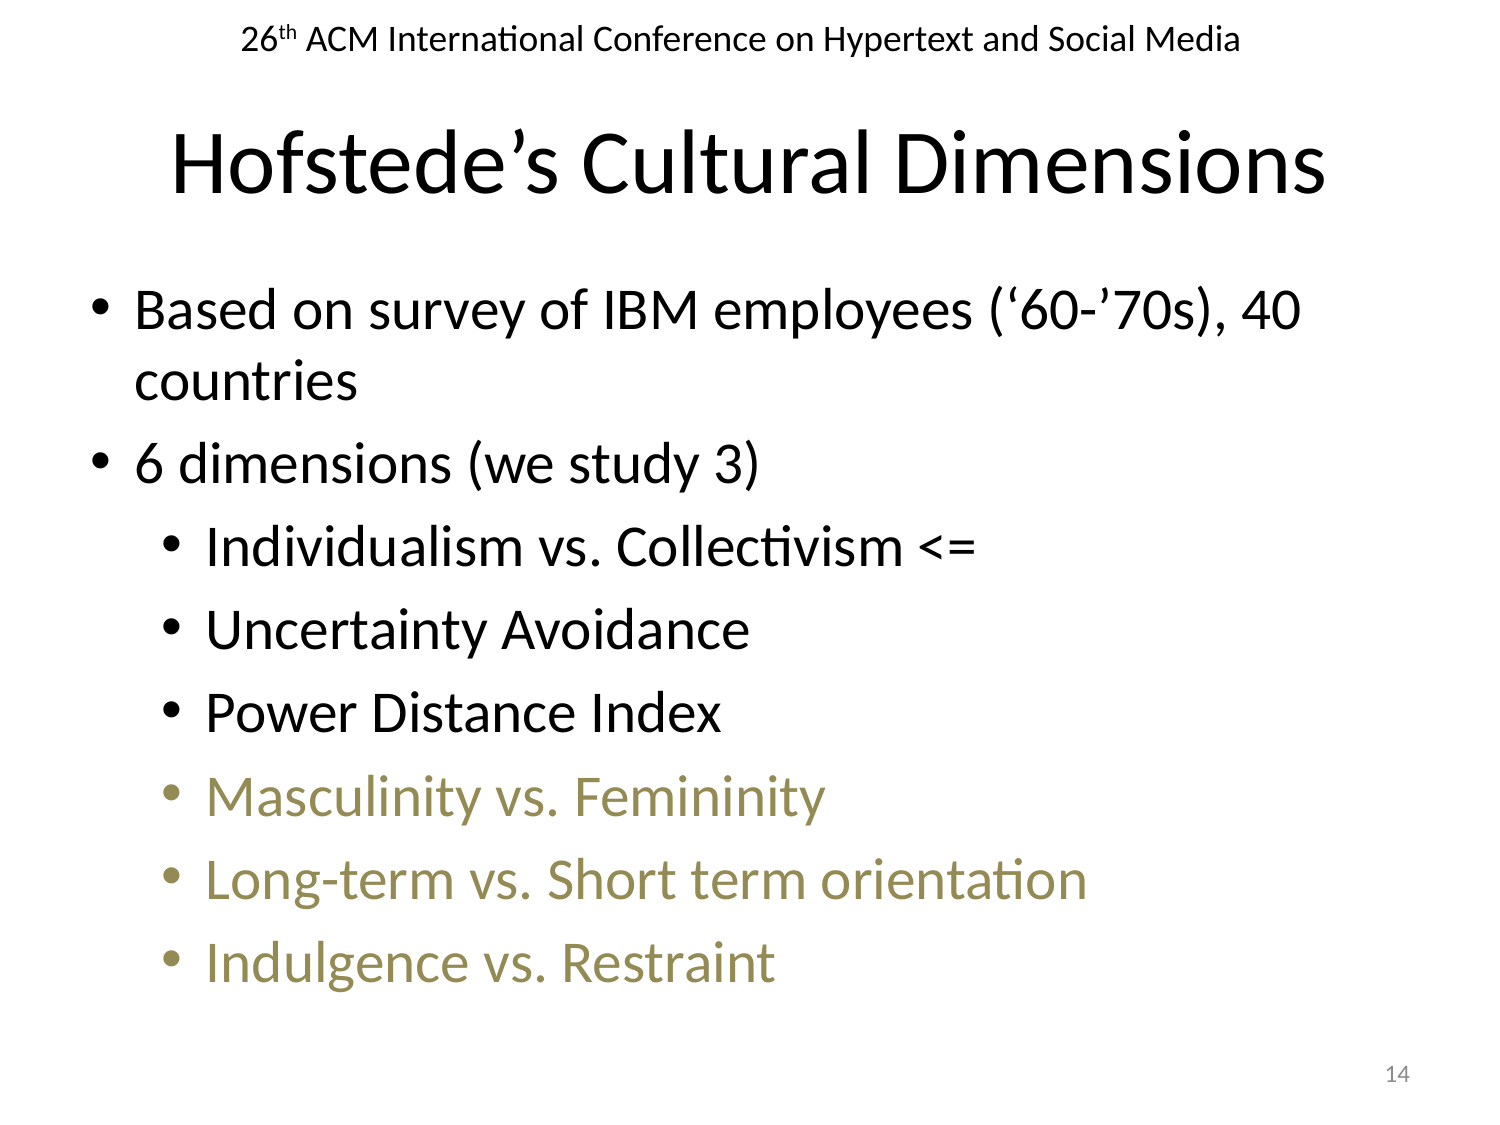

# Hofstede’s Cultural Dimensions
Based on survey of IBM employees (‘60-’70s), 40 countries
6 dimensions (we study 3)
Individualism vs. Collectivism <=
Uncertainty Avoidance
Power Distance Index
Masculinity vs. Femininity
Long-term vs. Short term orientation
Indulgence vs. Restraint
14